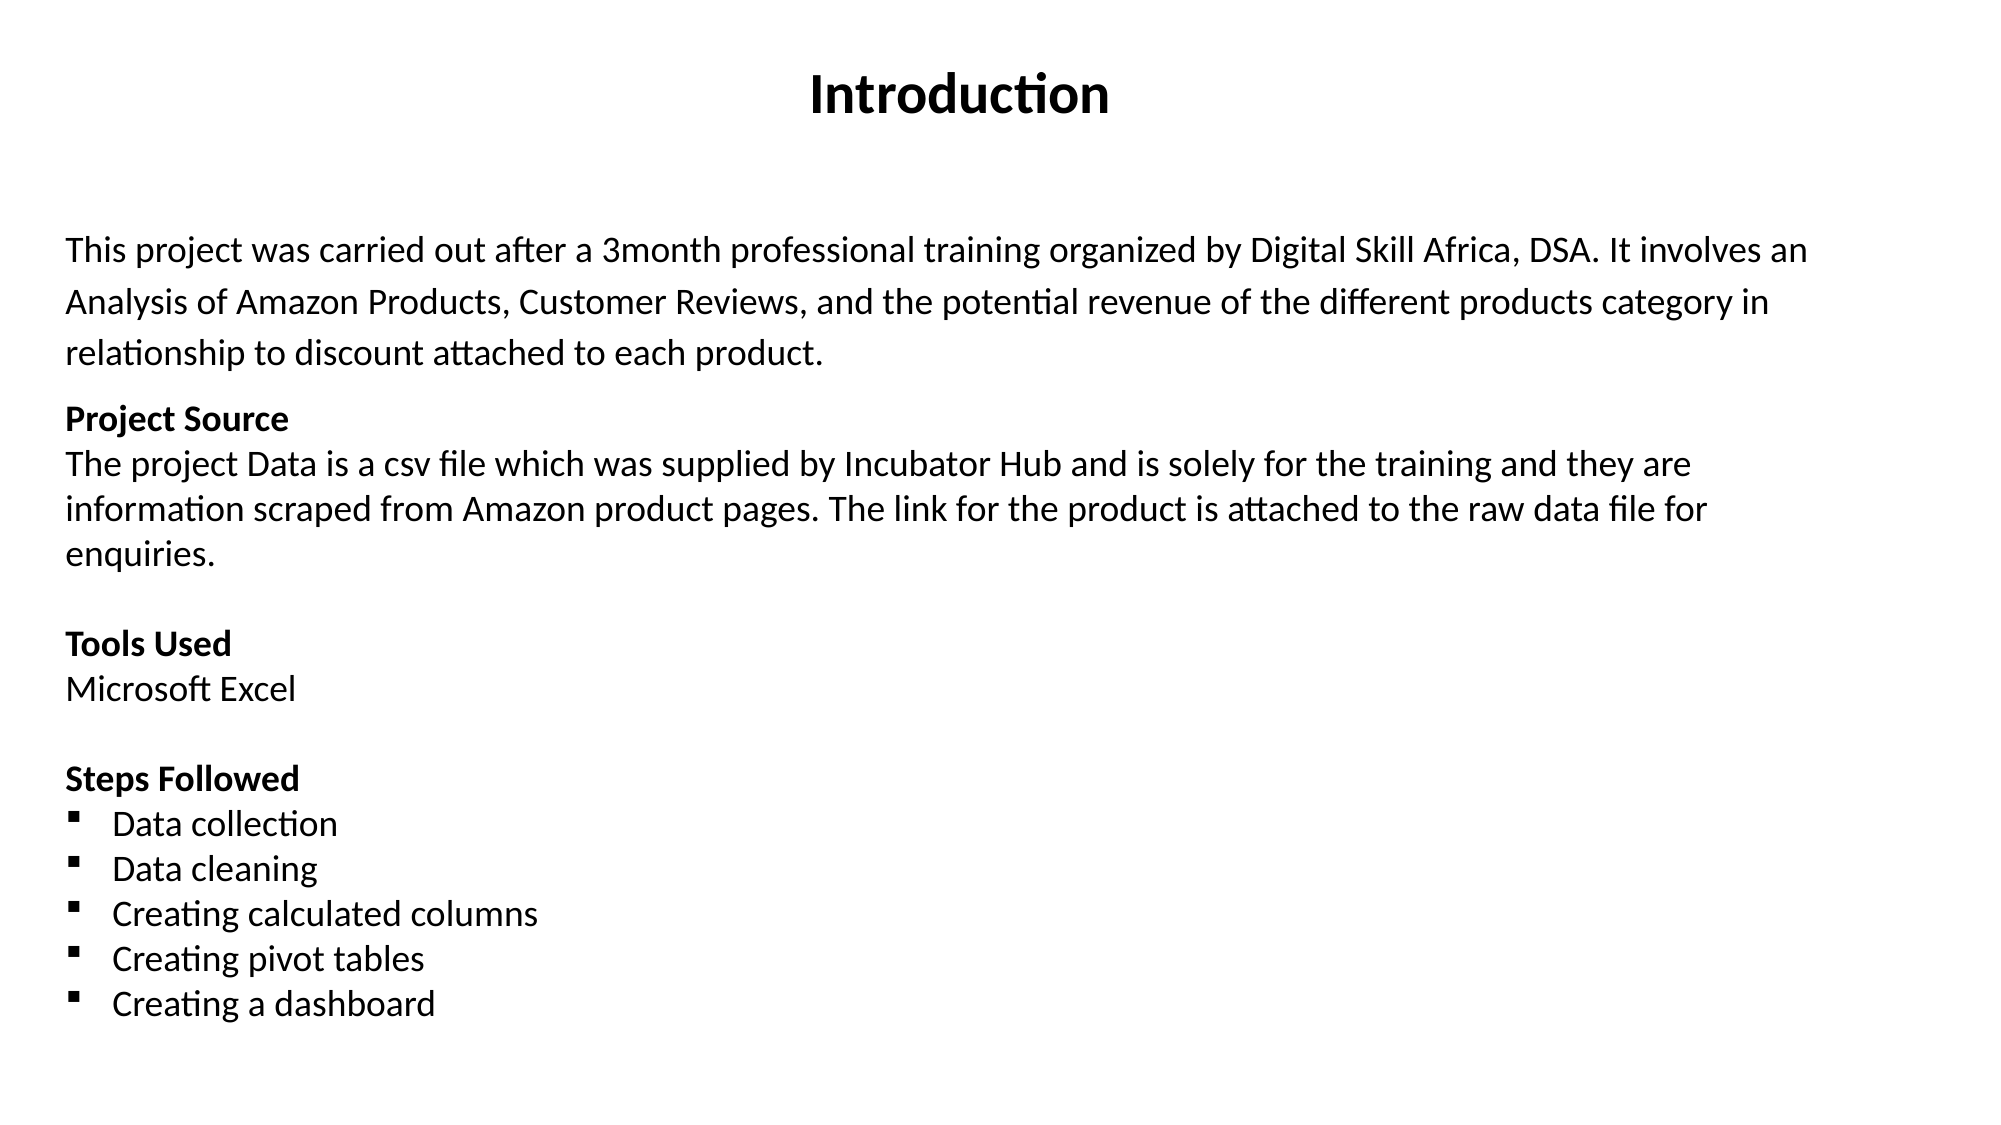

Introduction

This project was carried out after a 3month professional training organized by Digital Skill Africa, DSA. It involves an Analysis of Amazon Products, Customer Reviews, and the potential revenue of the different products category in relationship to discount attached to each product.
Project Source
The project Data is a csv file which was supplied by Incubator Hub and is solely for the training and they are information scraped from Amazon product pages. The link for the product is attached to the raw data file for enquiries.

Tools Used
Microsoft Excel

Steps Followed
Data collection
Data cleaning
Creating calculated columns
Creating pivot tables
Creating a dashboard